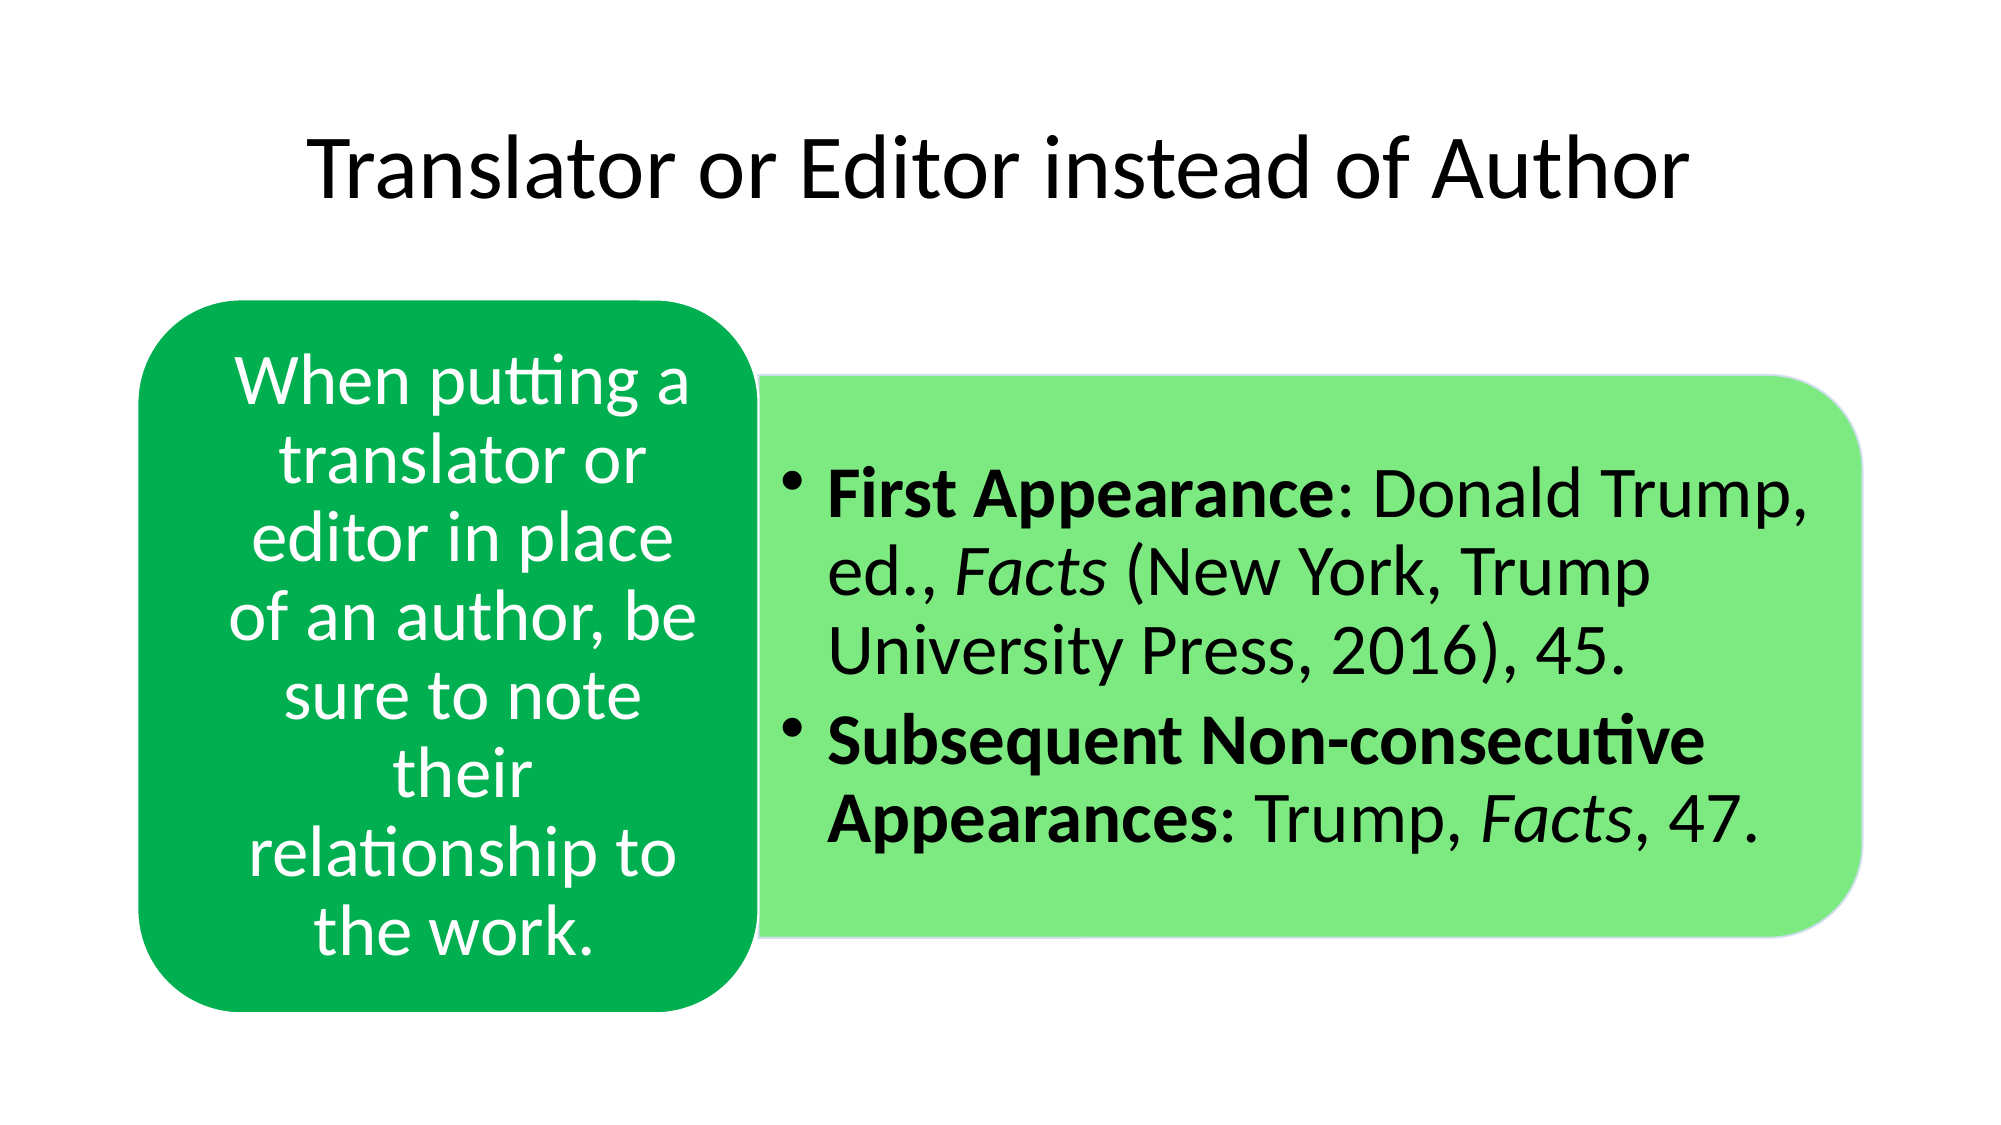

# Translator or Editor instead of Author
First Appearance: Donald Trump, ed., Facts (New York, Trump University Press, 2016), 45.
Subsequent Non-consecutive Appearances: Trump, Facts, 47.
When putting a translator or editor in place of an author, be sure to note their relationship to the work.